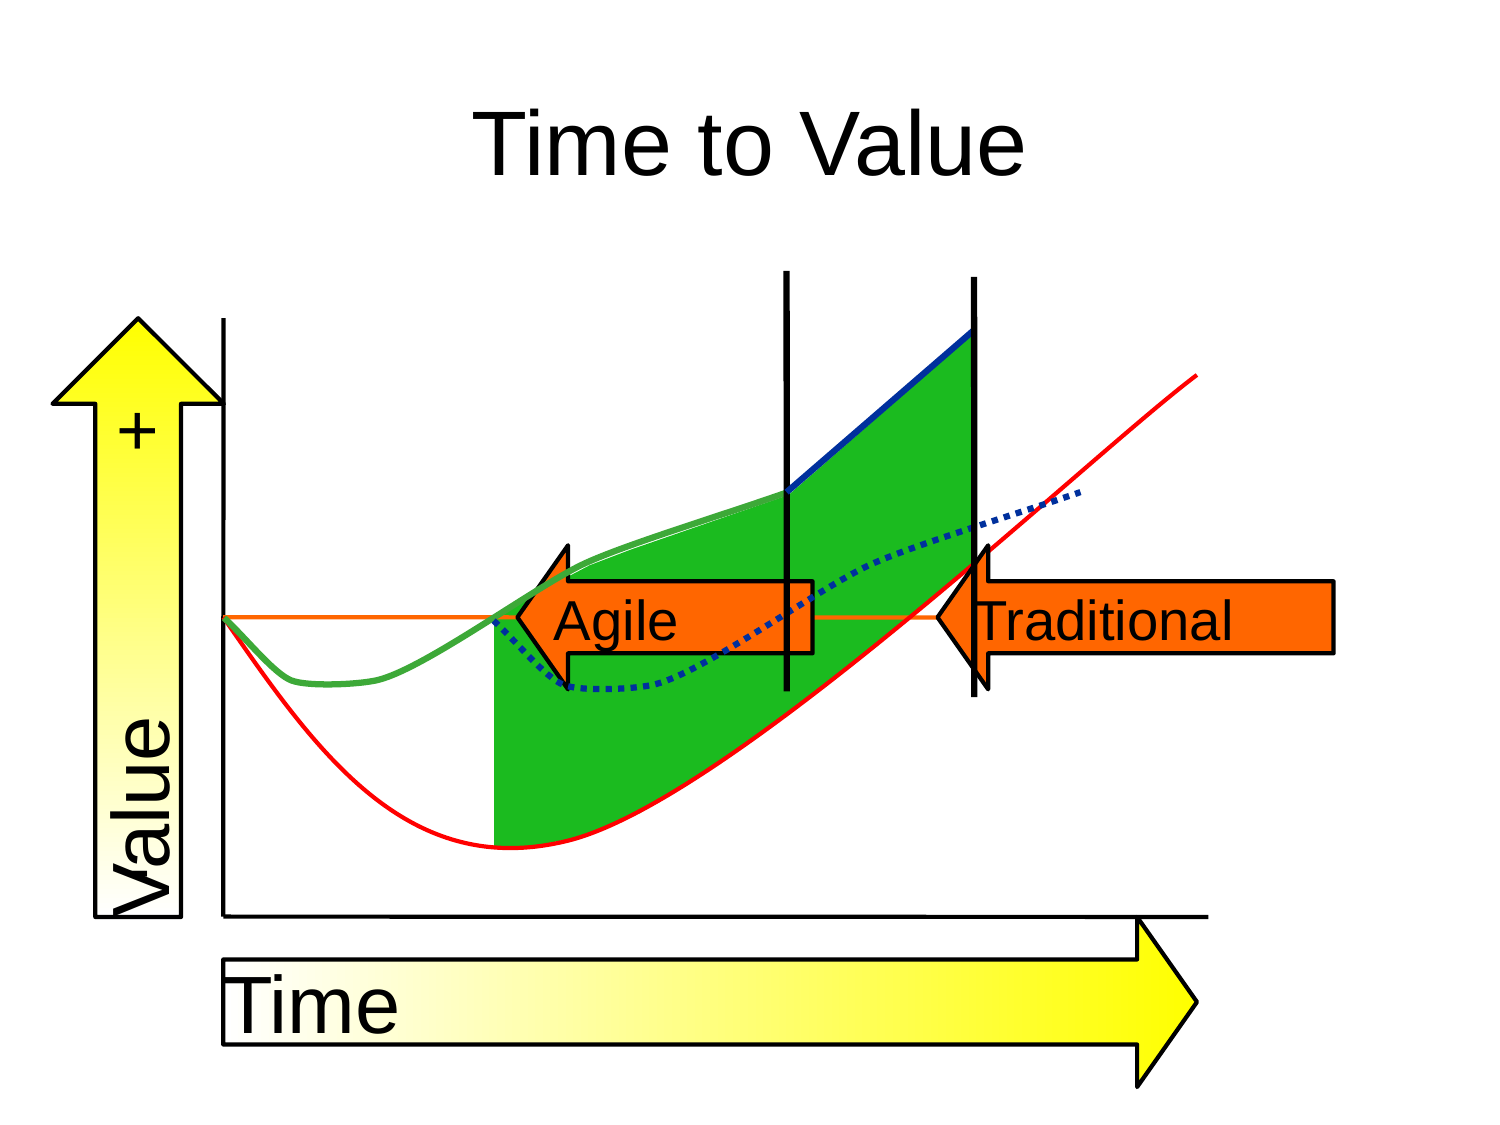

# Time to Value

Value

+

Agile

Traditional

-

Time